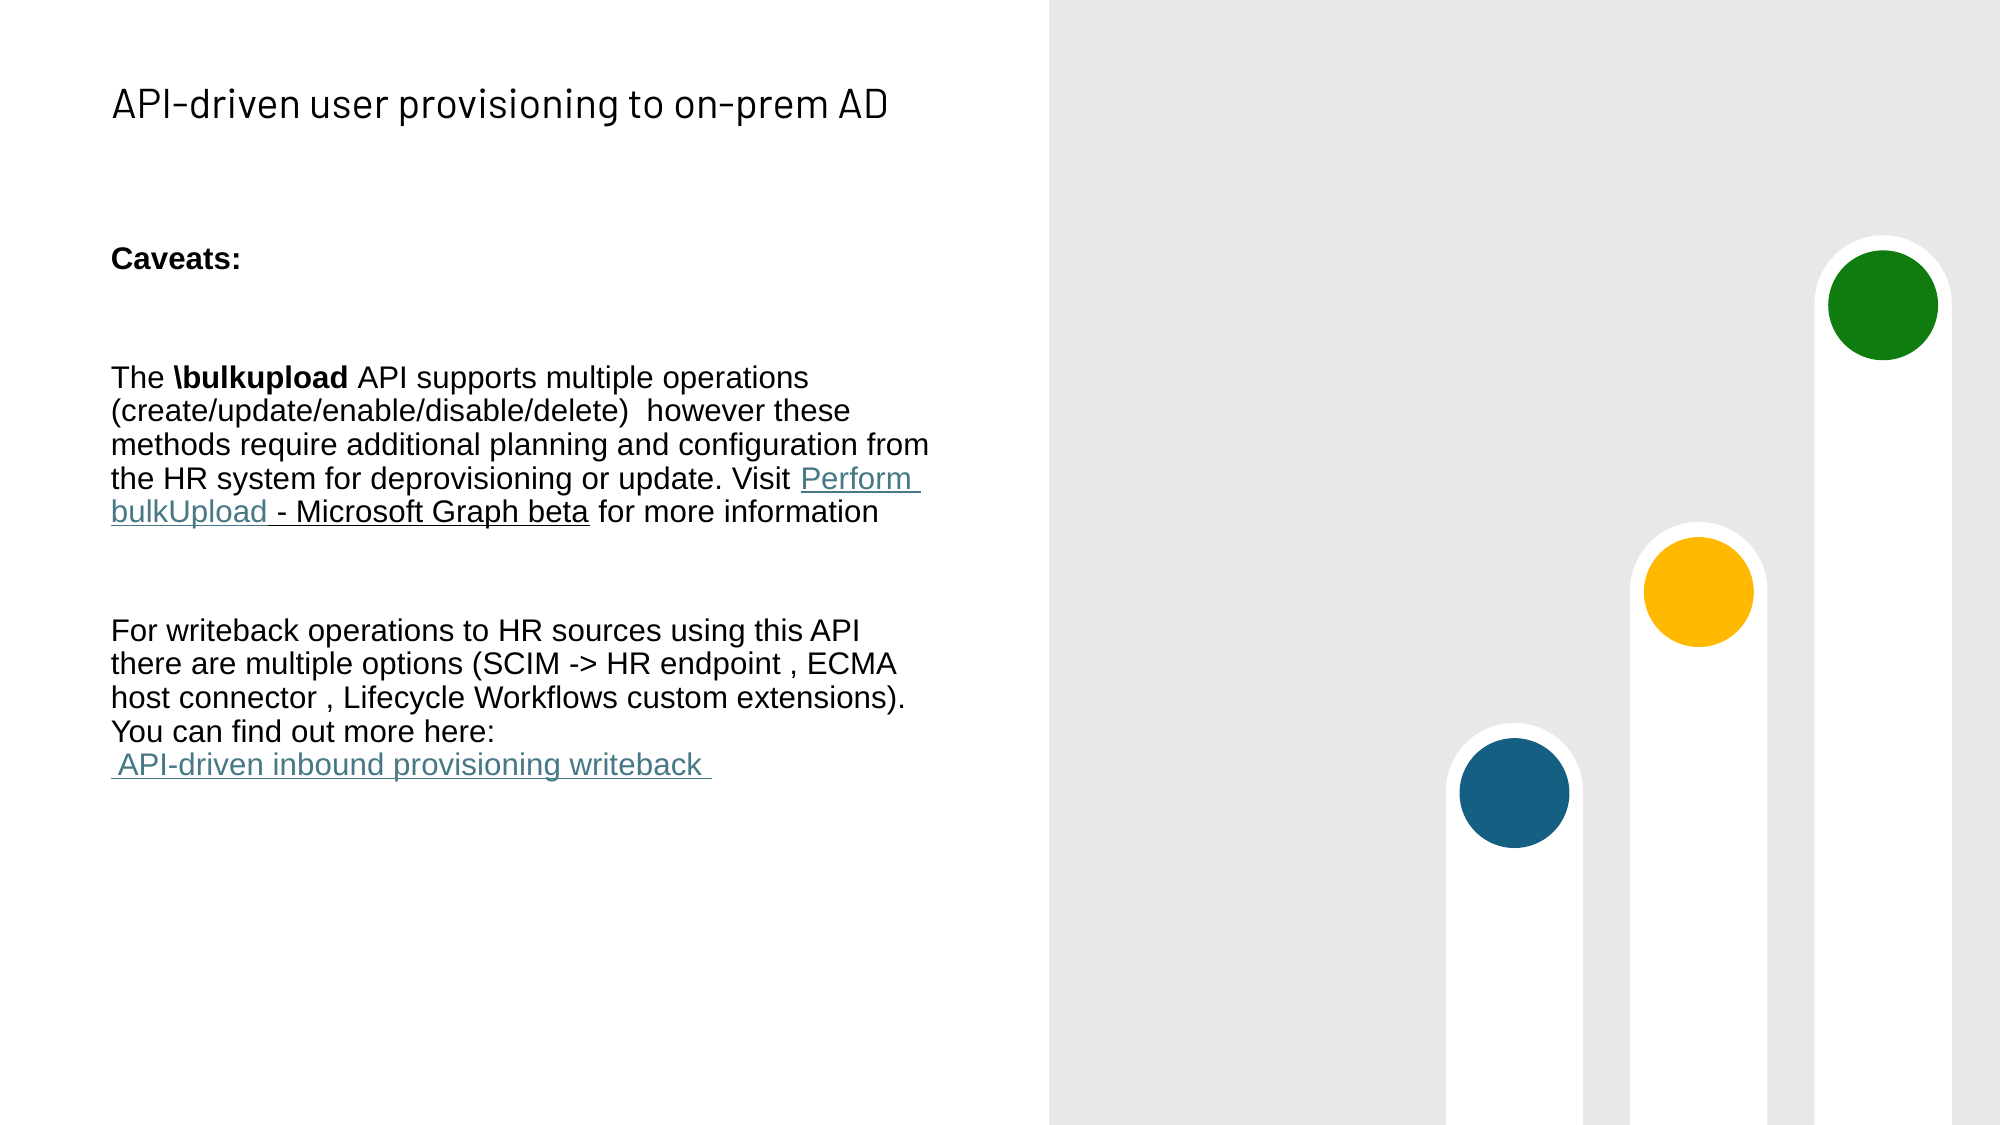

# API-driven user provisioning to on-prem AD
Caveats:

The \bulkupload API supports multiple operations (create/update/enable/disable/delete)  however these methods require additional planning and configuration from the HR system for deprovisioning or update. Visit Perform bulkUpload - Microsoft Graph beta for more information

For writeback operations to HR sources using this API there are multiple options (SCIM -> HR endpoint , ECMA host connector , Lifecycle Workflows custom extensions). You can find out more here:  API-driven inbound provisioning writeback